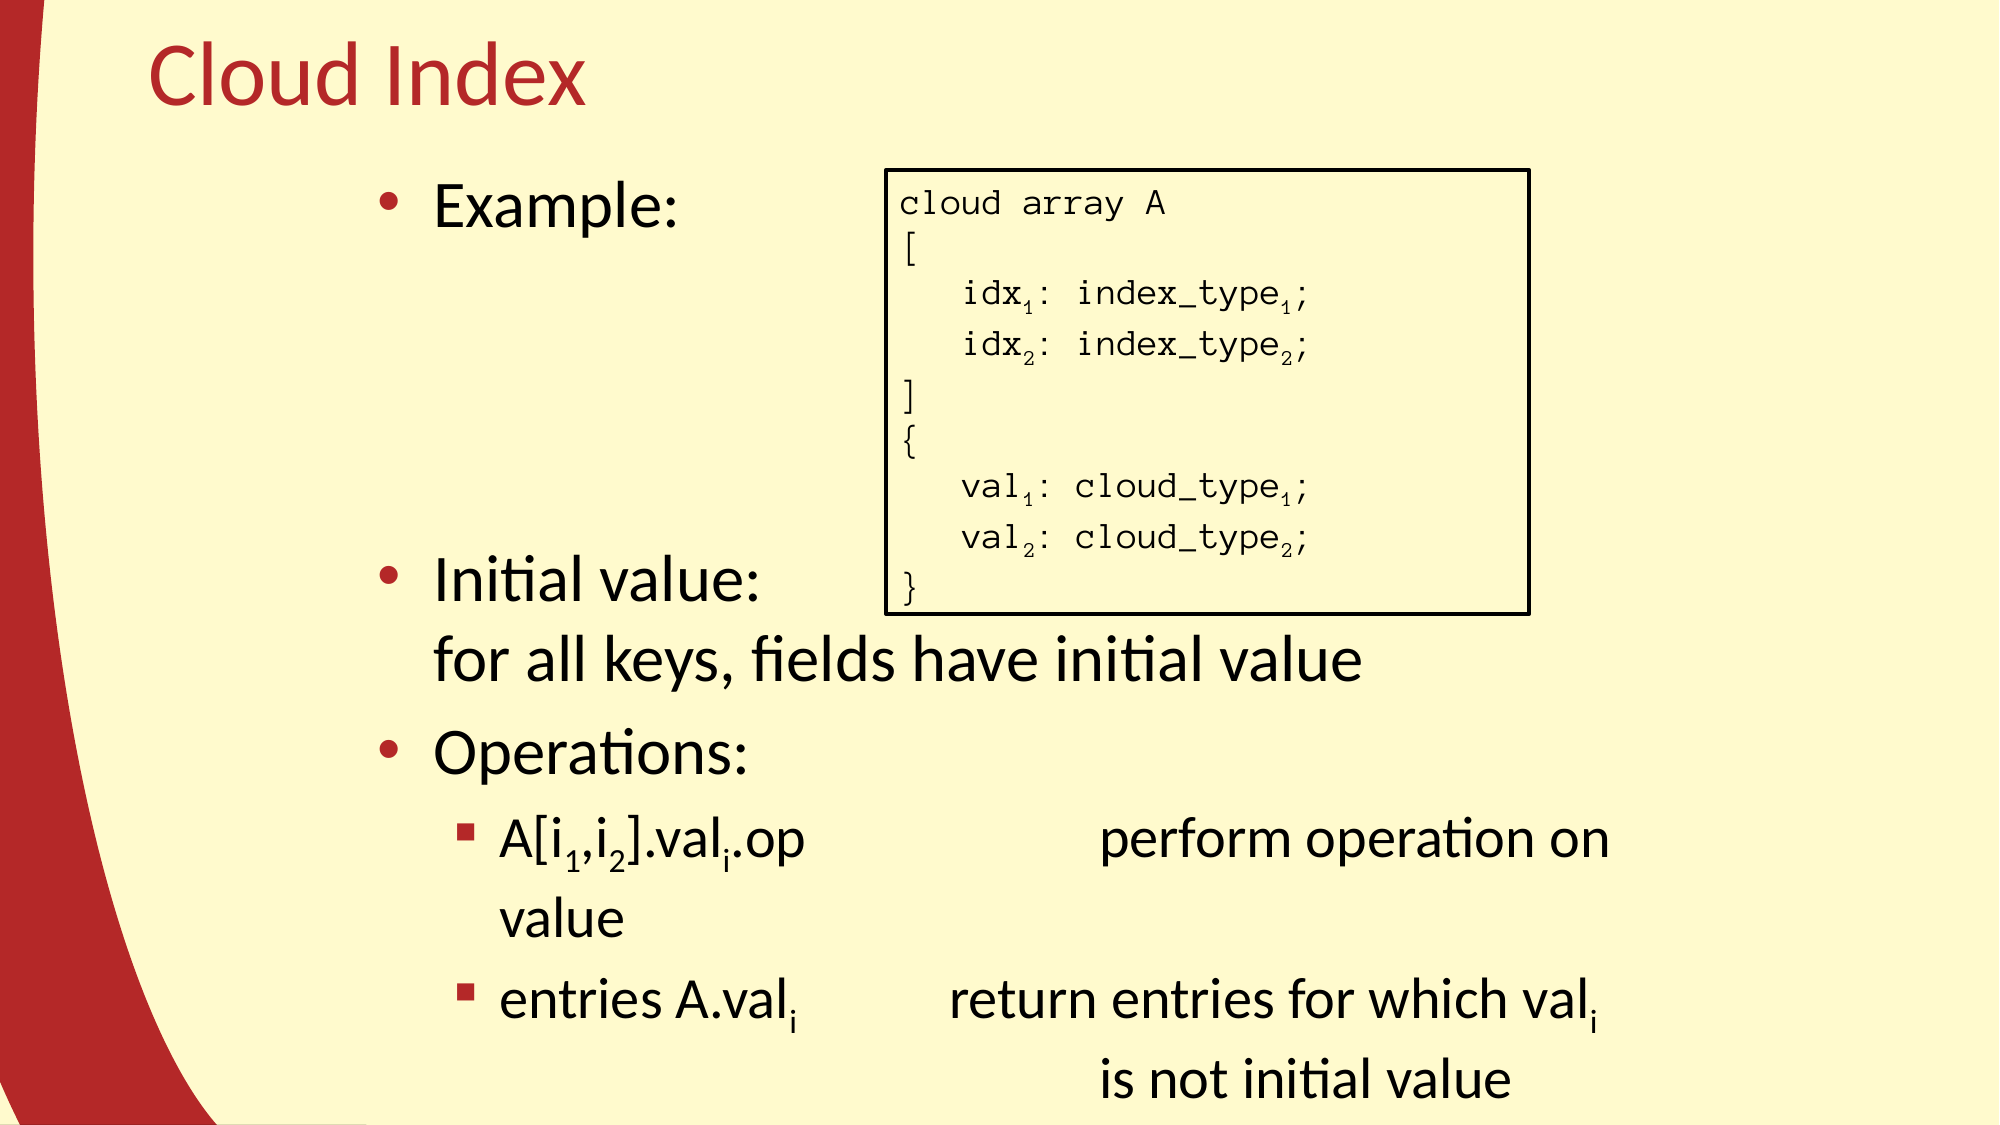

# Cloud Index
Example:

Initial value:
for all keys, fields have initial value
Operations:
A[i1,i2].vali.op		perform operation on value
entries A.vali		return entries for which vali 				is not initial value

cloud array A
[
   idx1: index_type1;
   idx2: index_type2;
]
{
   val1: cloud_type1;
   val2: cloud_type2;
}